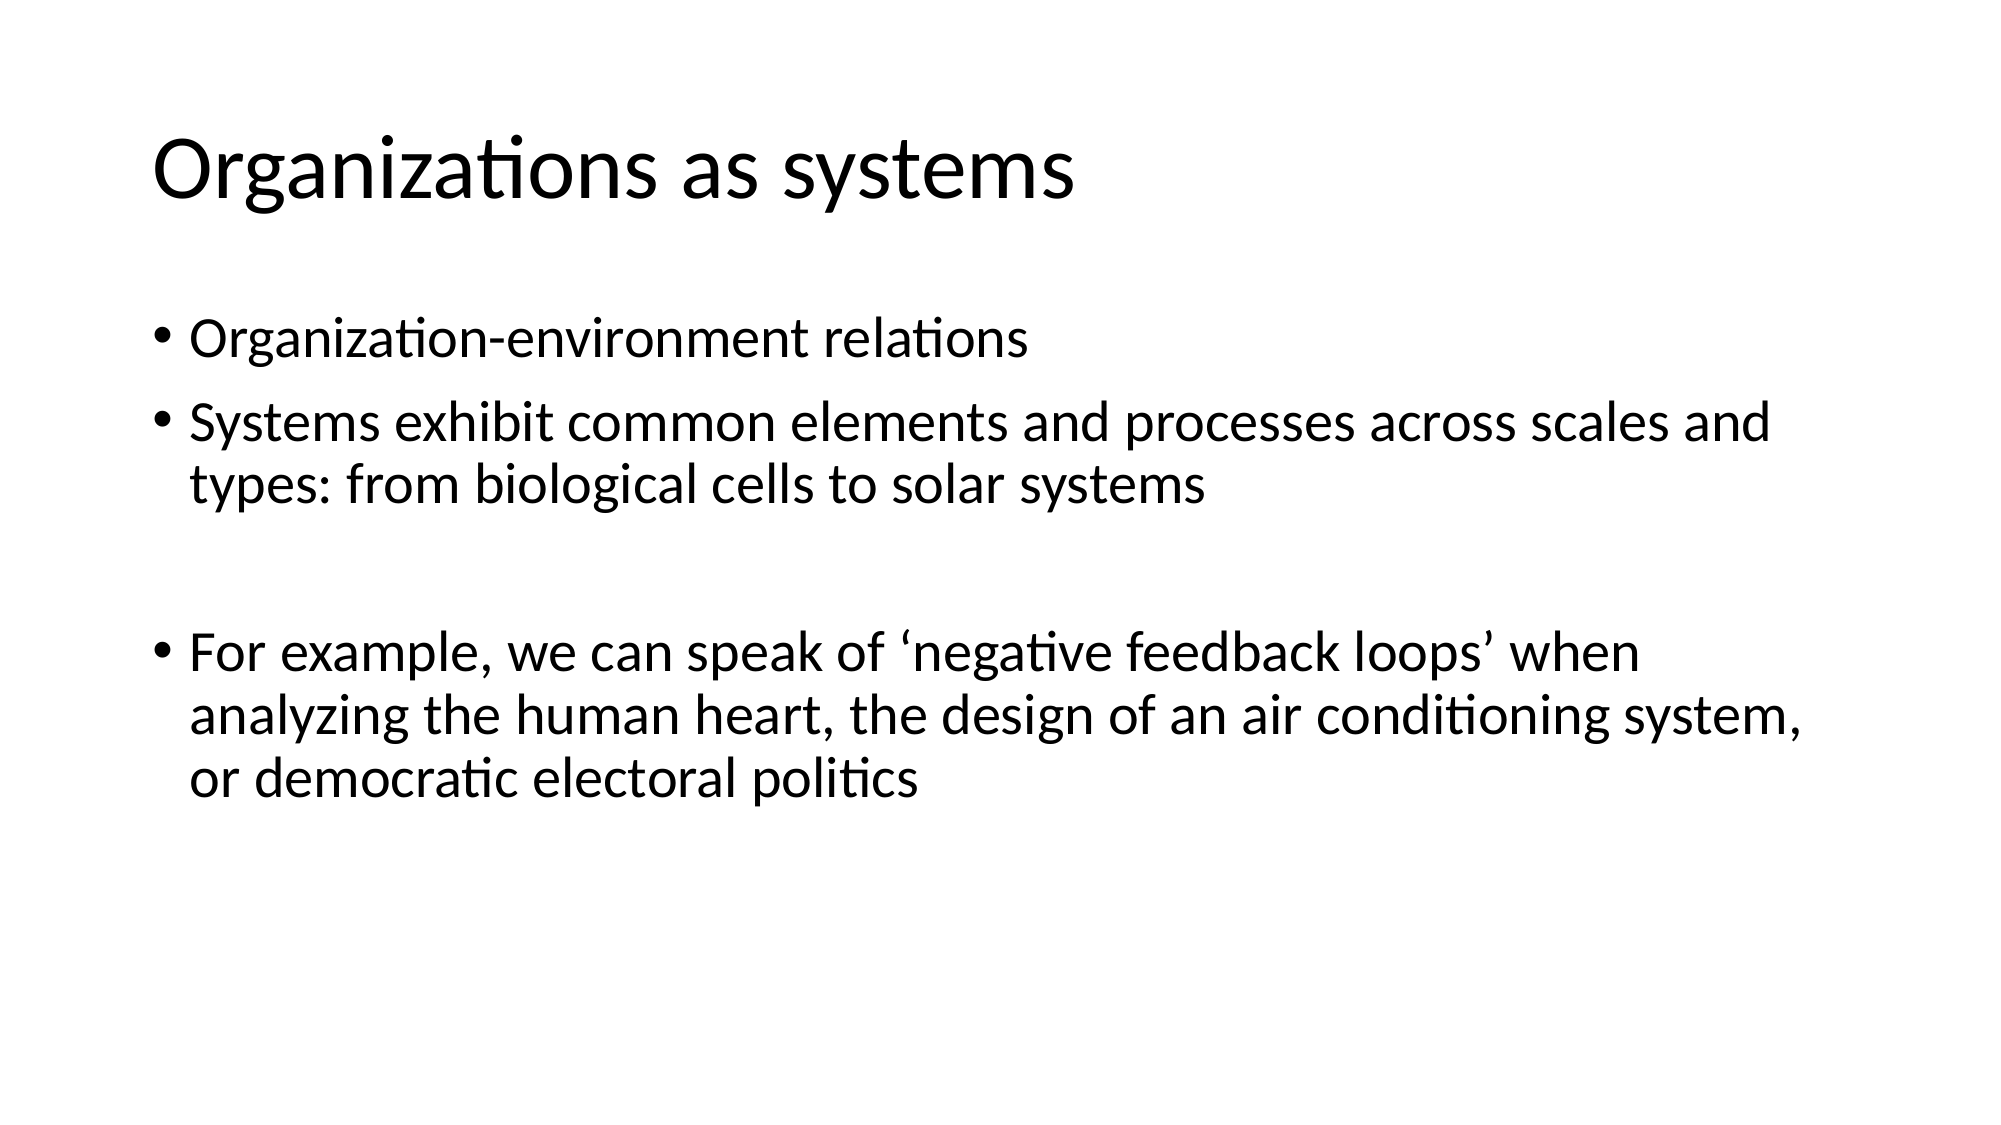

# Organizations as systems
Organization-environment relations
Systems exhibit common elements and processes across scales and types: from biological cells to solar systems

For example, we can speak of ‘negative feedback loops’ when analyzing the human heart, the design of an air conditioning system, or democratic electoral politics